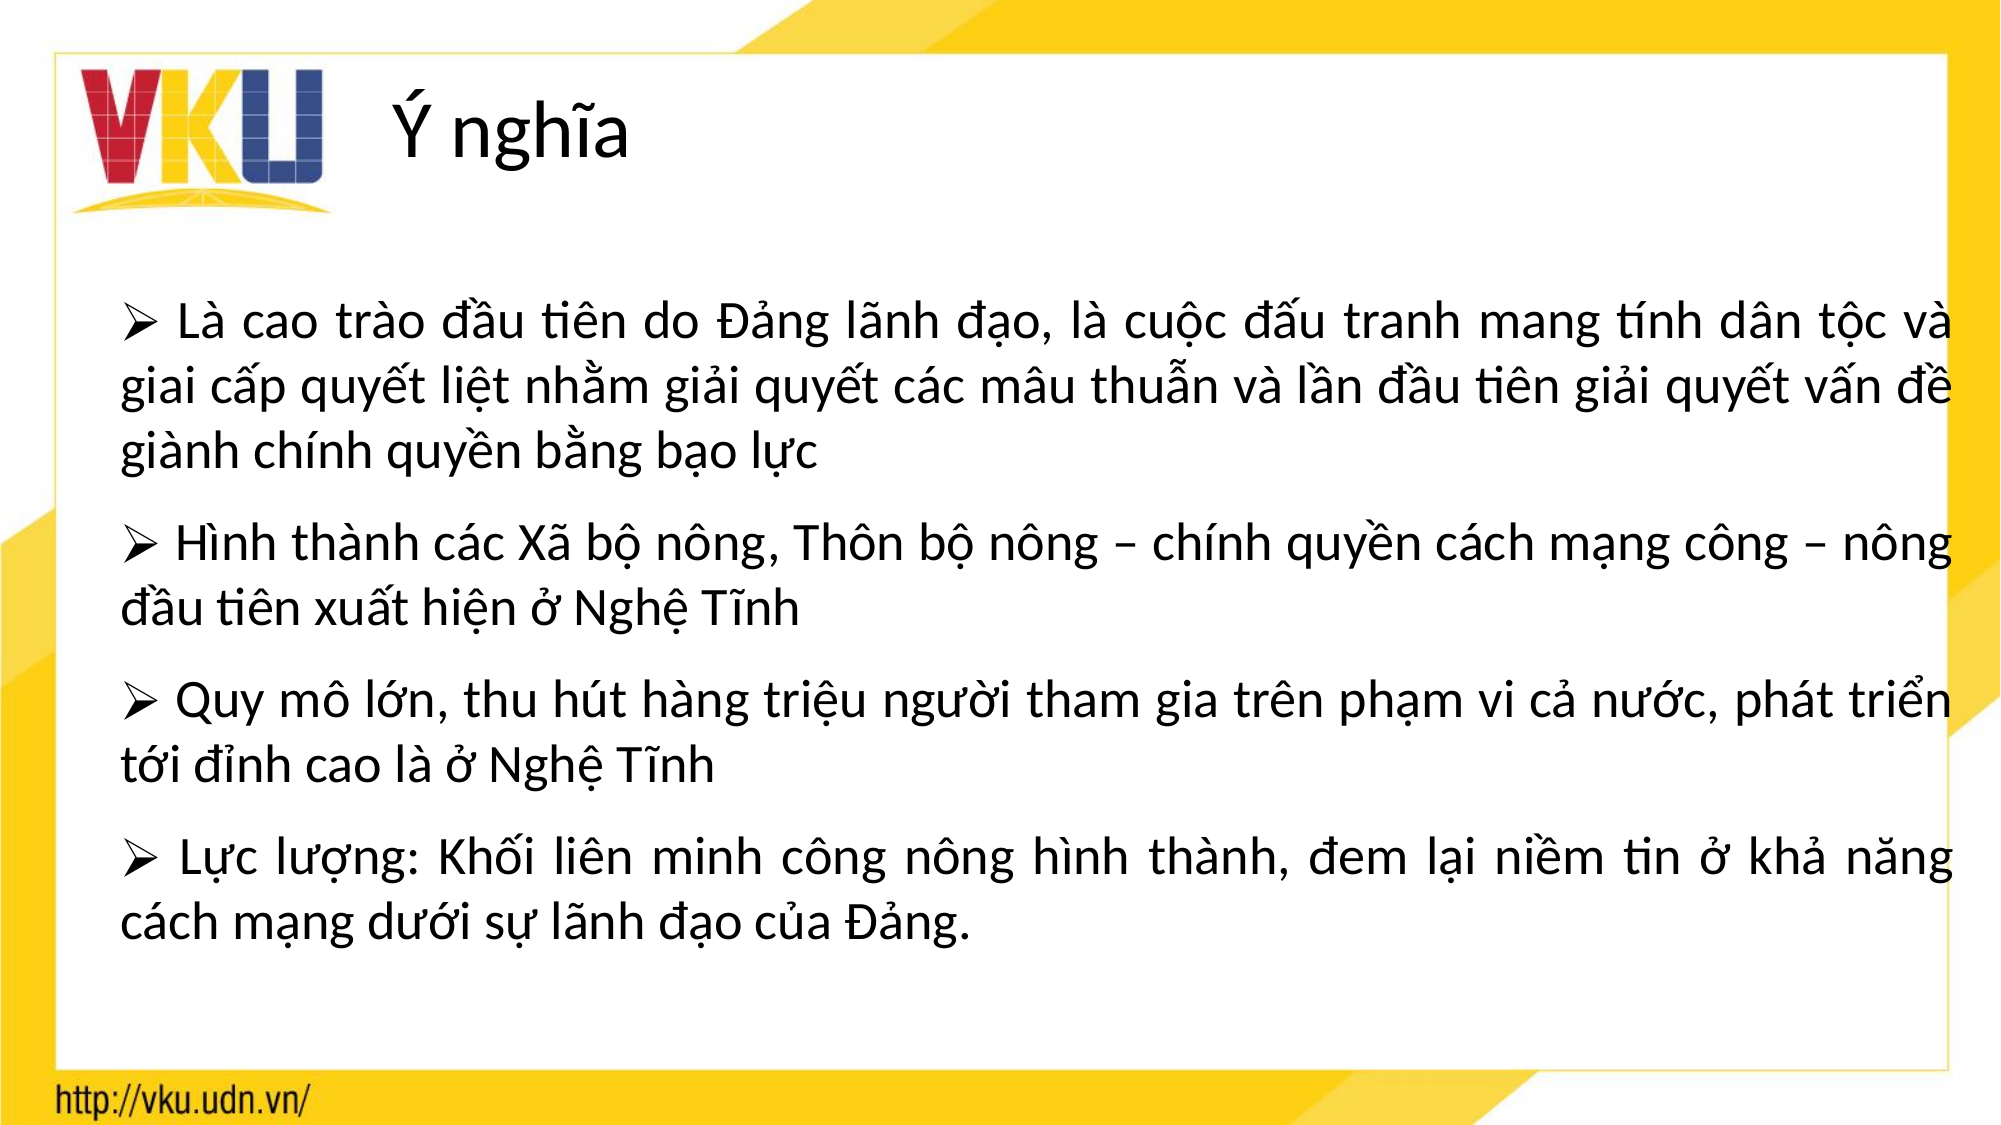

Ý nghĩa
 Là cao trào đầu tiên do Đảng lãnh đạo, là cuộc đấu tranh mang tính dân tộc và giai cấp quyết liệt nhằm giải quyết các mâu thuẫn và lần đầu tiên giải quyết vấn đề giành chính quyền bằng bạo lực
 Hình thành các Xã bộ nông, Thôn bộ nông – chính quyền cách mạng công – nông đầu tiên xuất hiện ở Nghệ Tĩnh
 Quy mô lớn, thu hút hàng triệu người tham gia trên phạm vi cả nước, phát triển tới đỉnh cao là ở Nghệ Tĩnh
 Lực lượng: Khối liên minh công nông hình thành, đem lại niềm tin ở khả năng cách mạng dưới sự lãnh đạo của Đảng.